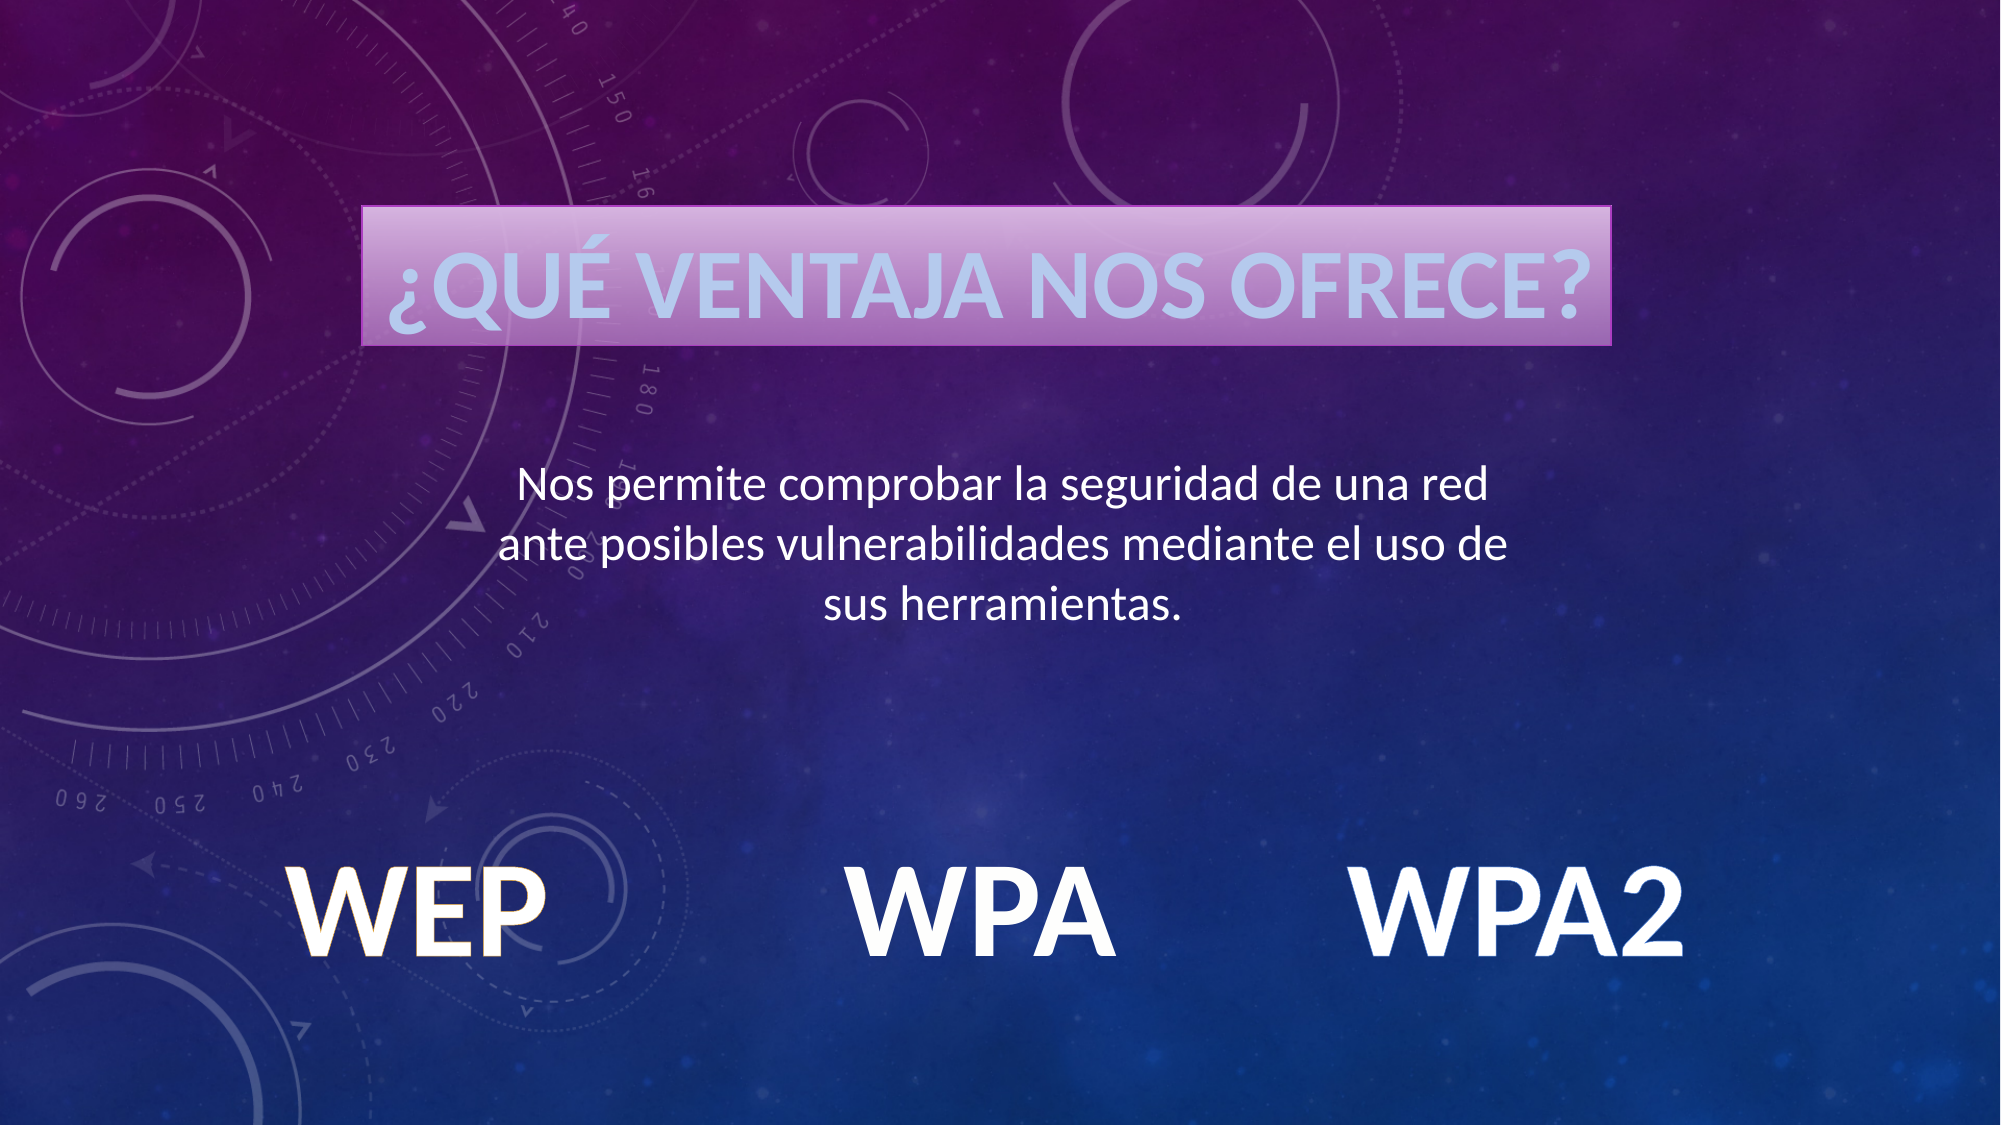

# ¿QUÉ VENTAJA NOS OFRECE?
Nos permite comprobar la seguridad de una red ante posibles vulnerabilidades mediante el uso de sus herramientas.
WEP
WPA
WPA2